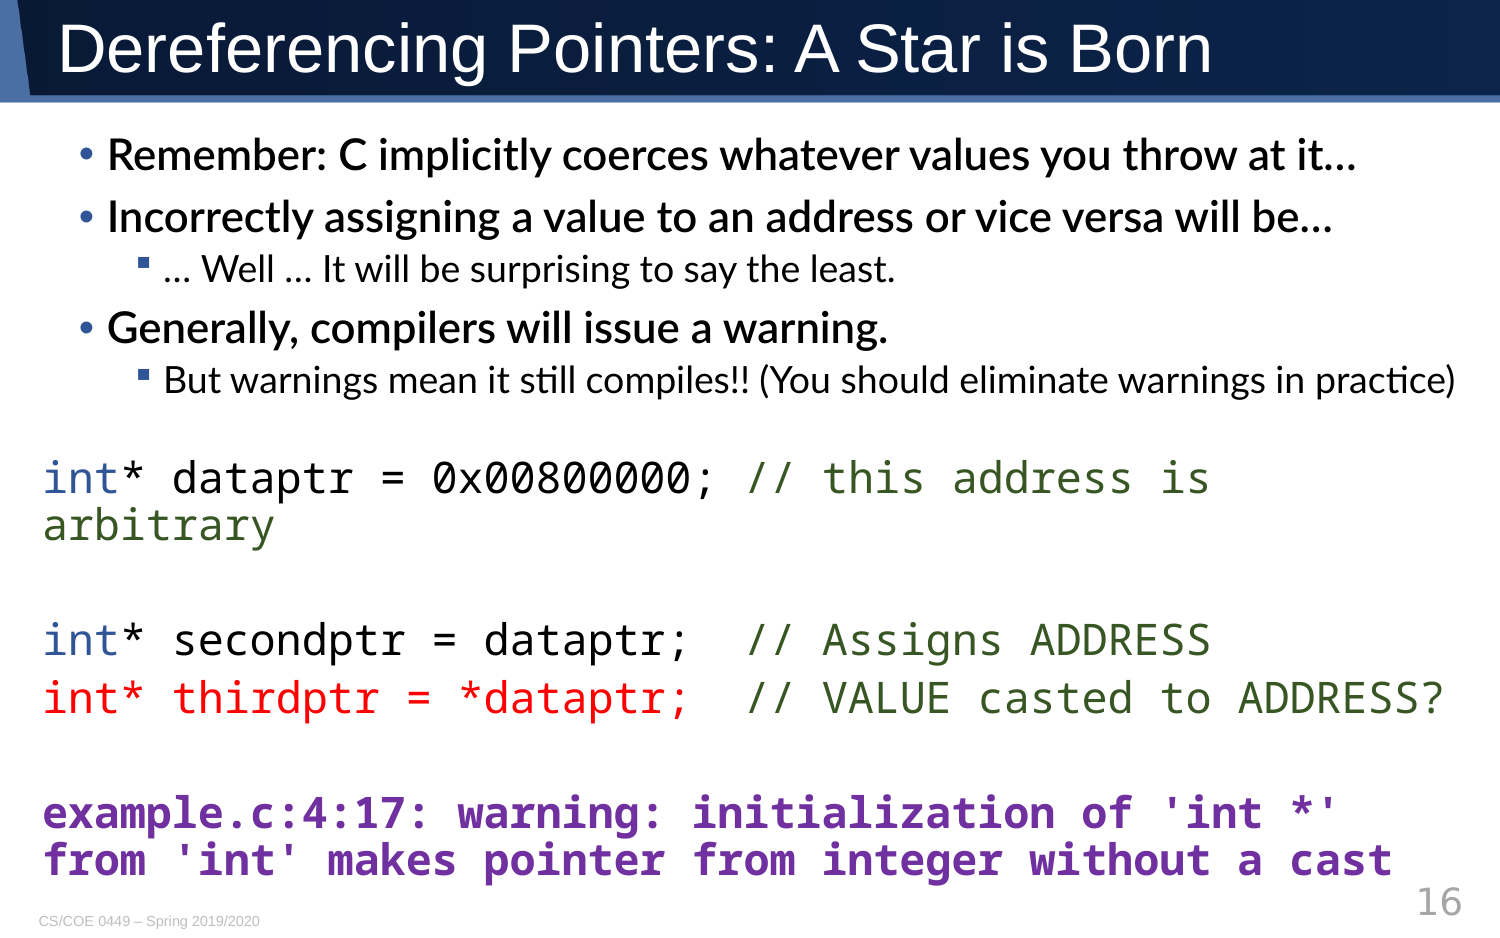

# Dereferencing Pointers: A Star is Born
Remember: C implicitly coerces whatever values you throw at it…
Incorrectly assigning a value to an address or vice versa will be…
… Well … It will be surprising to say the least.
Generally, compilers will issue a warning.
But warnings mean it still compiles!! (You should eliminate warnings in practice)
int* dataptr = 0x00800000; // this address is arbitrary

int* secondptr = dataptr;  // Assigns ADDRESS
int* thirdptr = *dataptr;  // VALUE casted to ADDRESS?

example.c:4:17: warning: initialization of 'int *' from 'int' makes pointer from integer without a cast
16
CS/COE 0449 – Spring 2019/2020